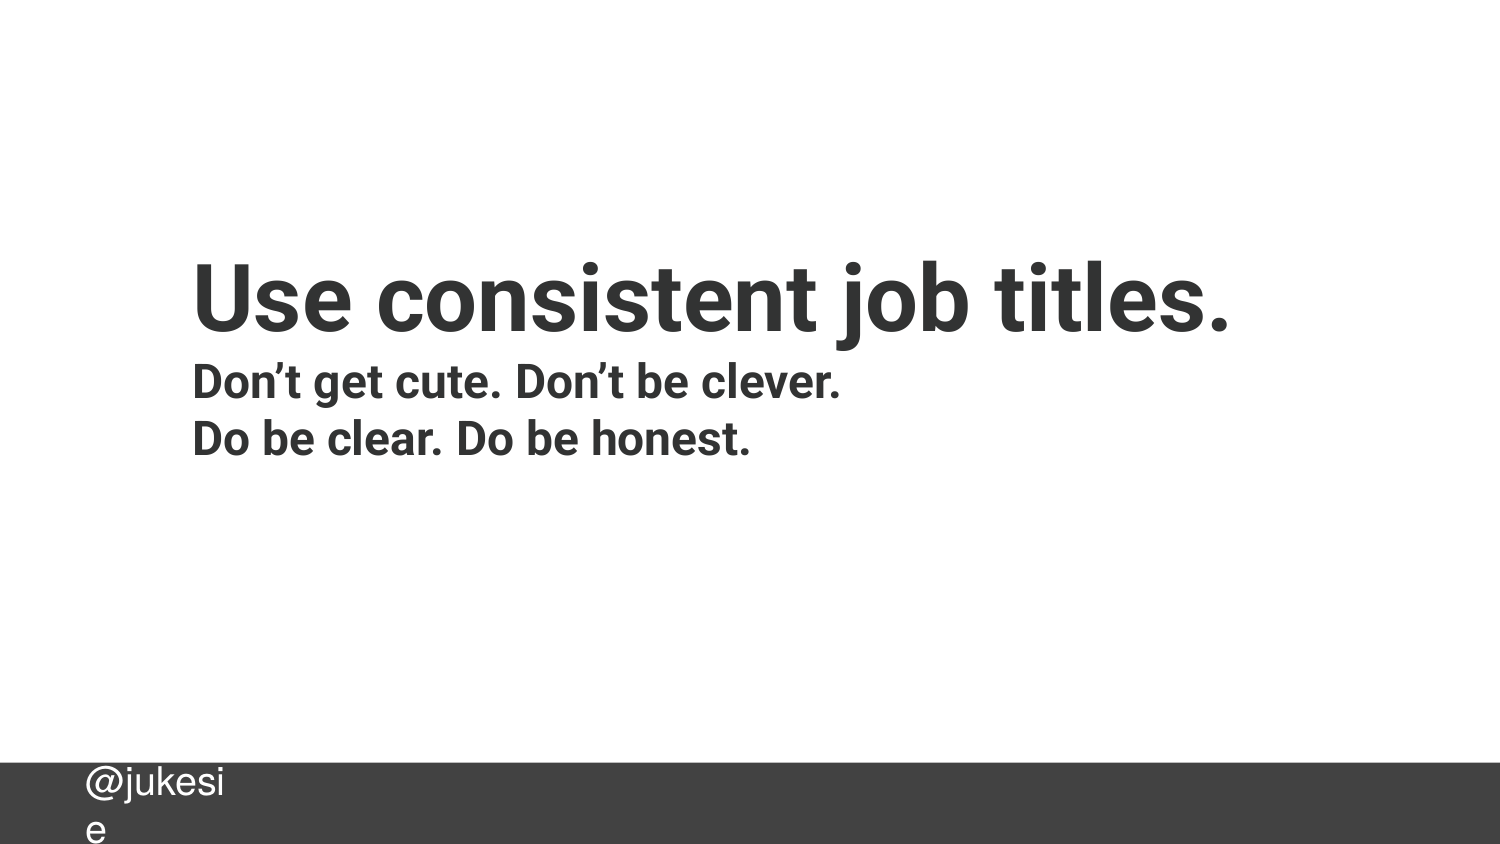

Use consistent job titles.
Don’t get cute. Don’t be clever.
Do be clear. Do be honest.
@jukesie